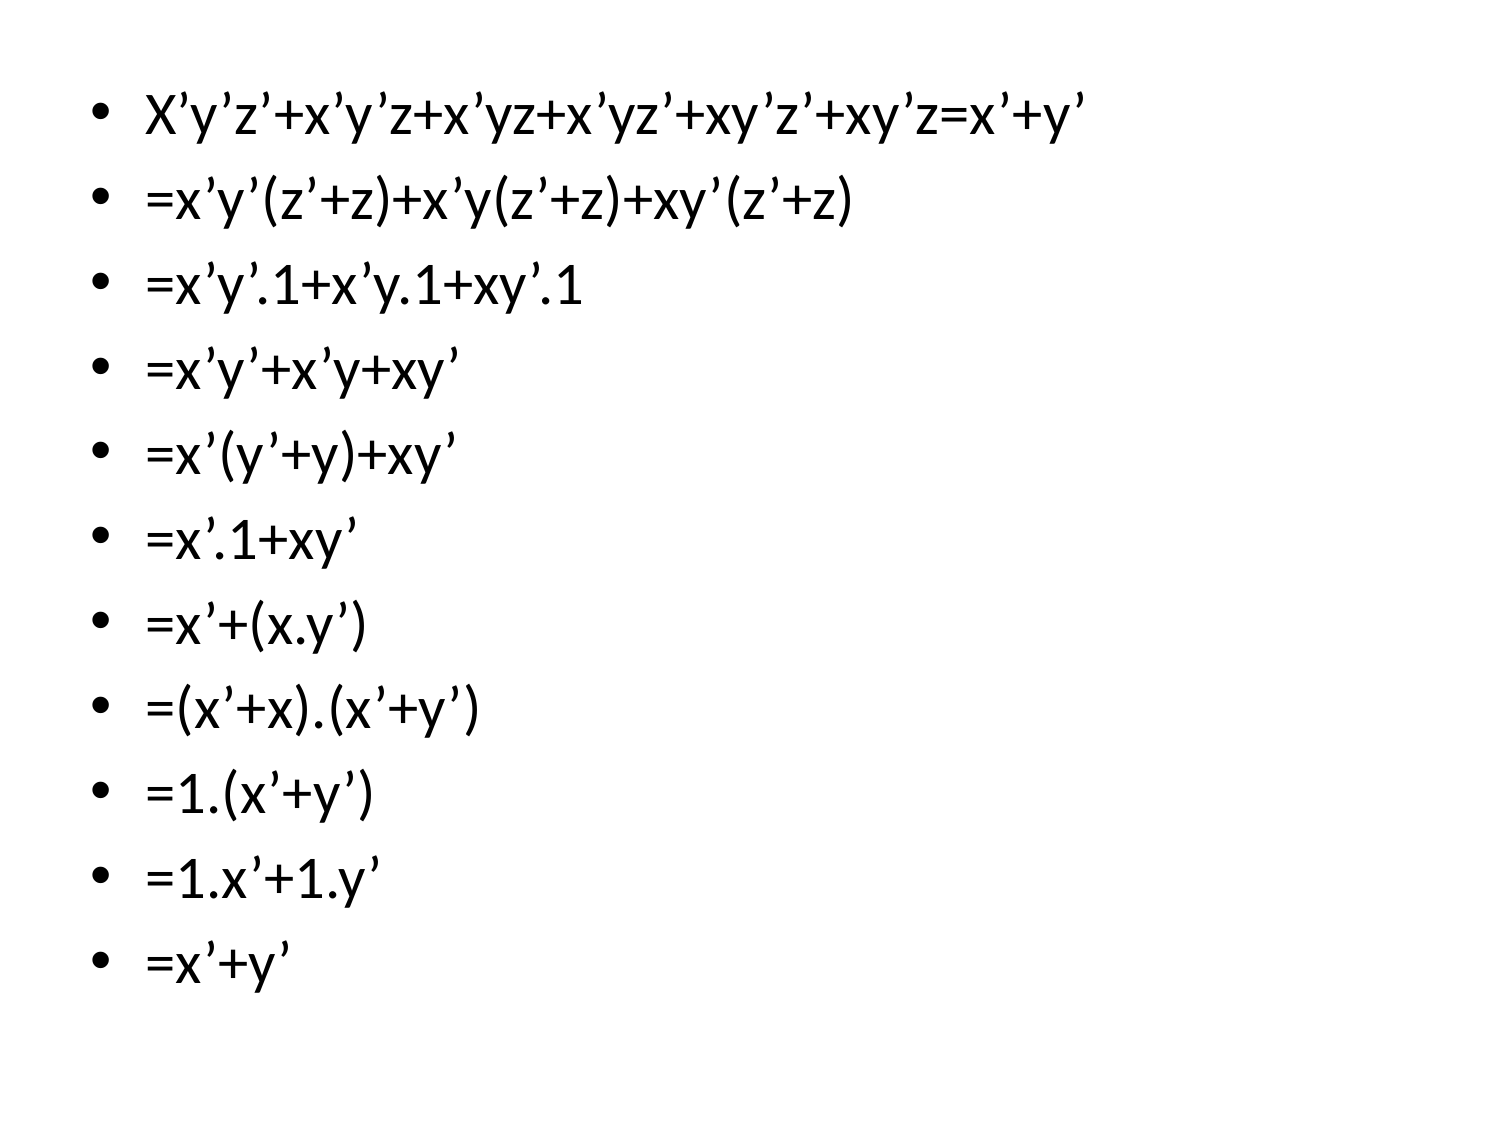

X’y’z’+x’y’z+x’yz+x’yz’+xy’z’+xy’z=x’+y’
=x’y’(z’+z)+x’y(z’+z)+xy’(z’+z)
=x’y’.1+x’y.1+xy’.1
=x’y’+x’y+xy’
=x’(y’+y)+xy’
=x’.1+xy’
=x’+(x.y’)
=(x’+x).(x’+y’)
=1.(x’+y’)
=1.x’+1.y’
=x’+y’